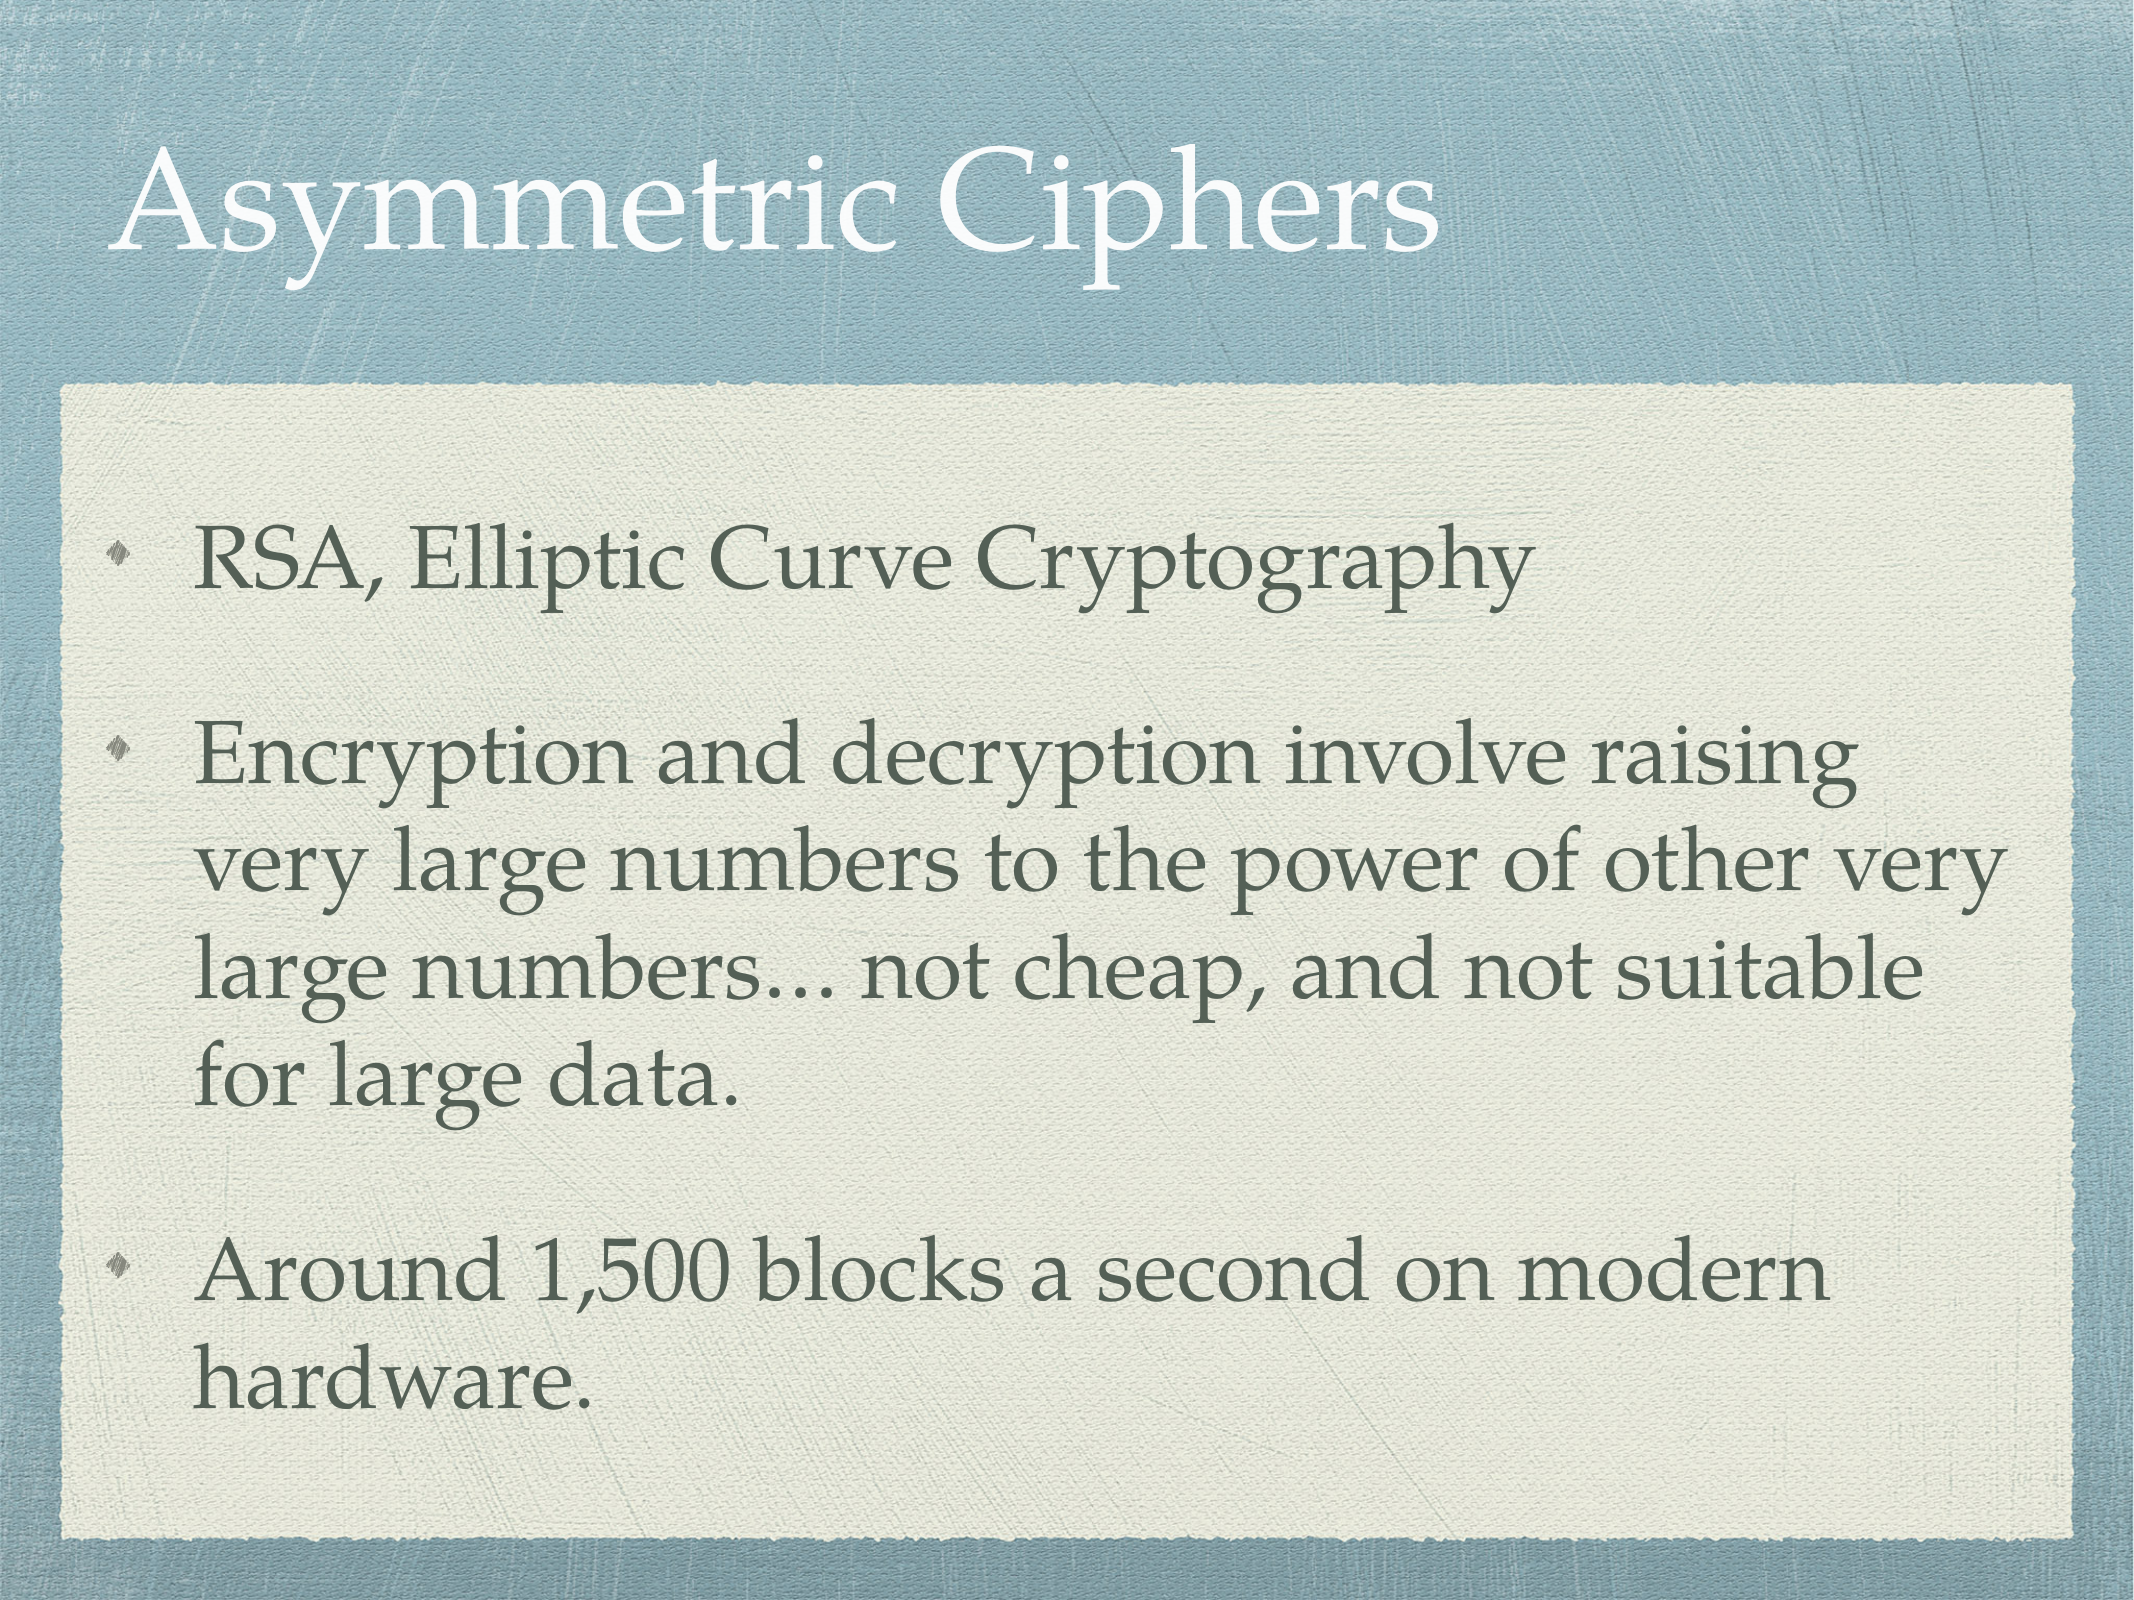

# Asymmetric Ciphers
RSA, Elliptic Curve Cryptography
Encryption and decryption involve raising very large numbers to the power of other very large numbers… not cheap, and not suitable for large data.
Around 1,500 blocks a second on modern hardware.